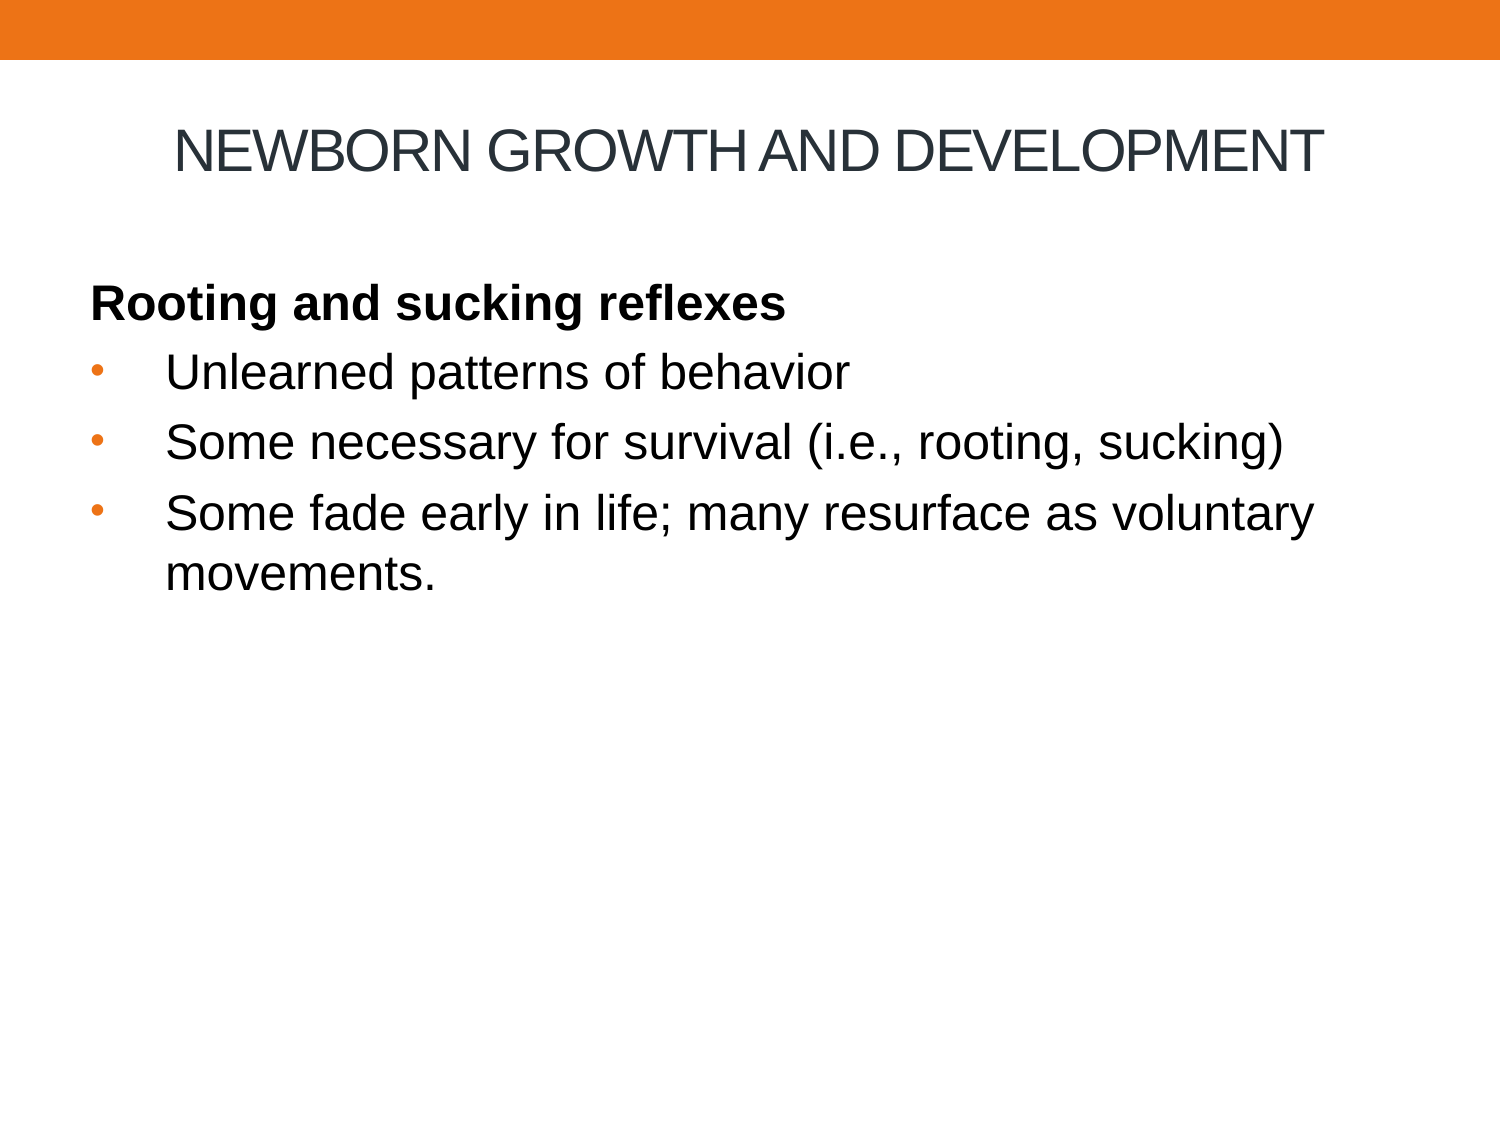

# NEWBORN GROWTH AND DEVELOPMENT
Rooting and sucking reflexes
Unlearned patterns of behavior
Some necessary for survival (i.e., rooting, sucking)
Some fade early in life; many resurface as voluntary movements.